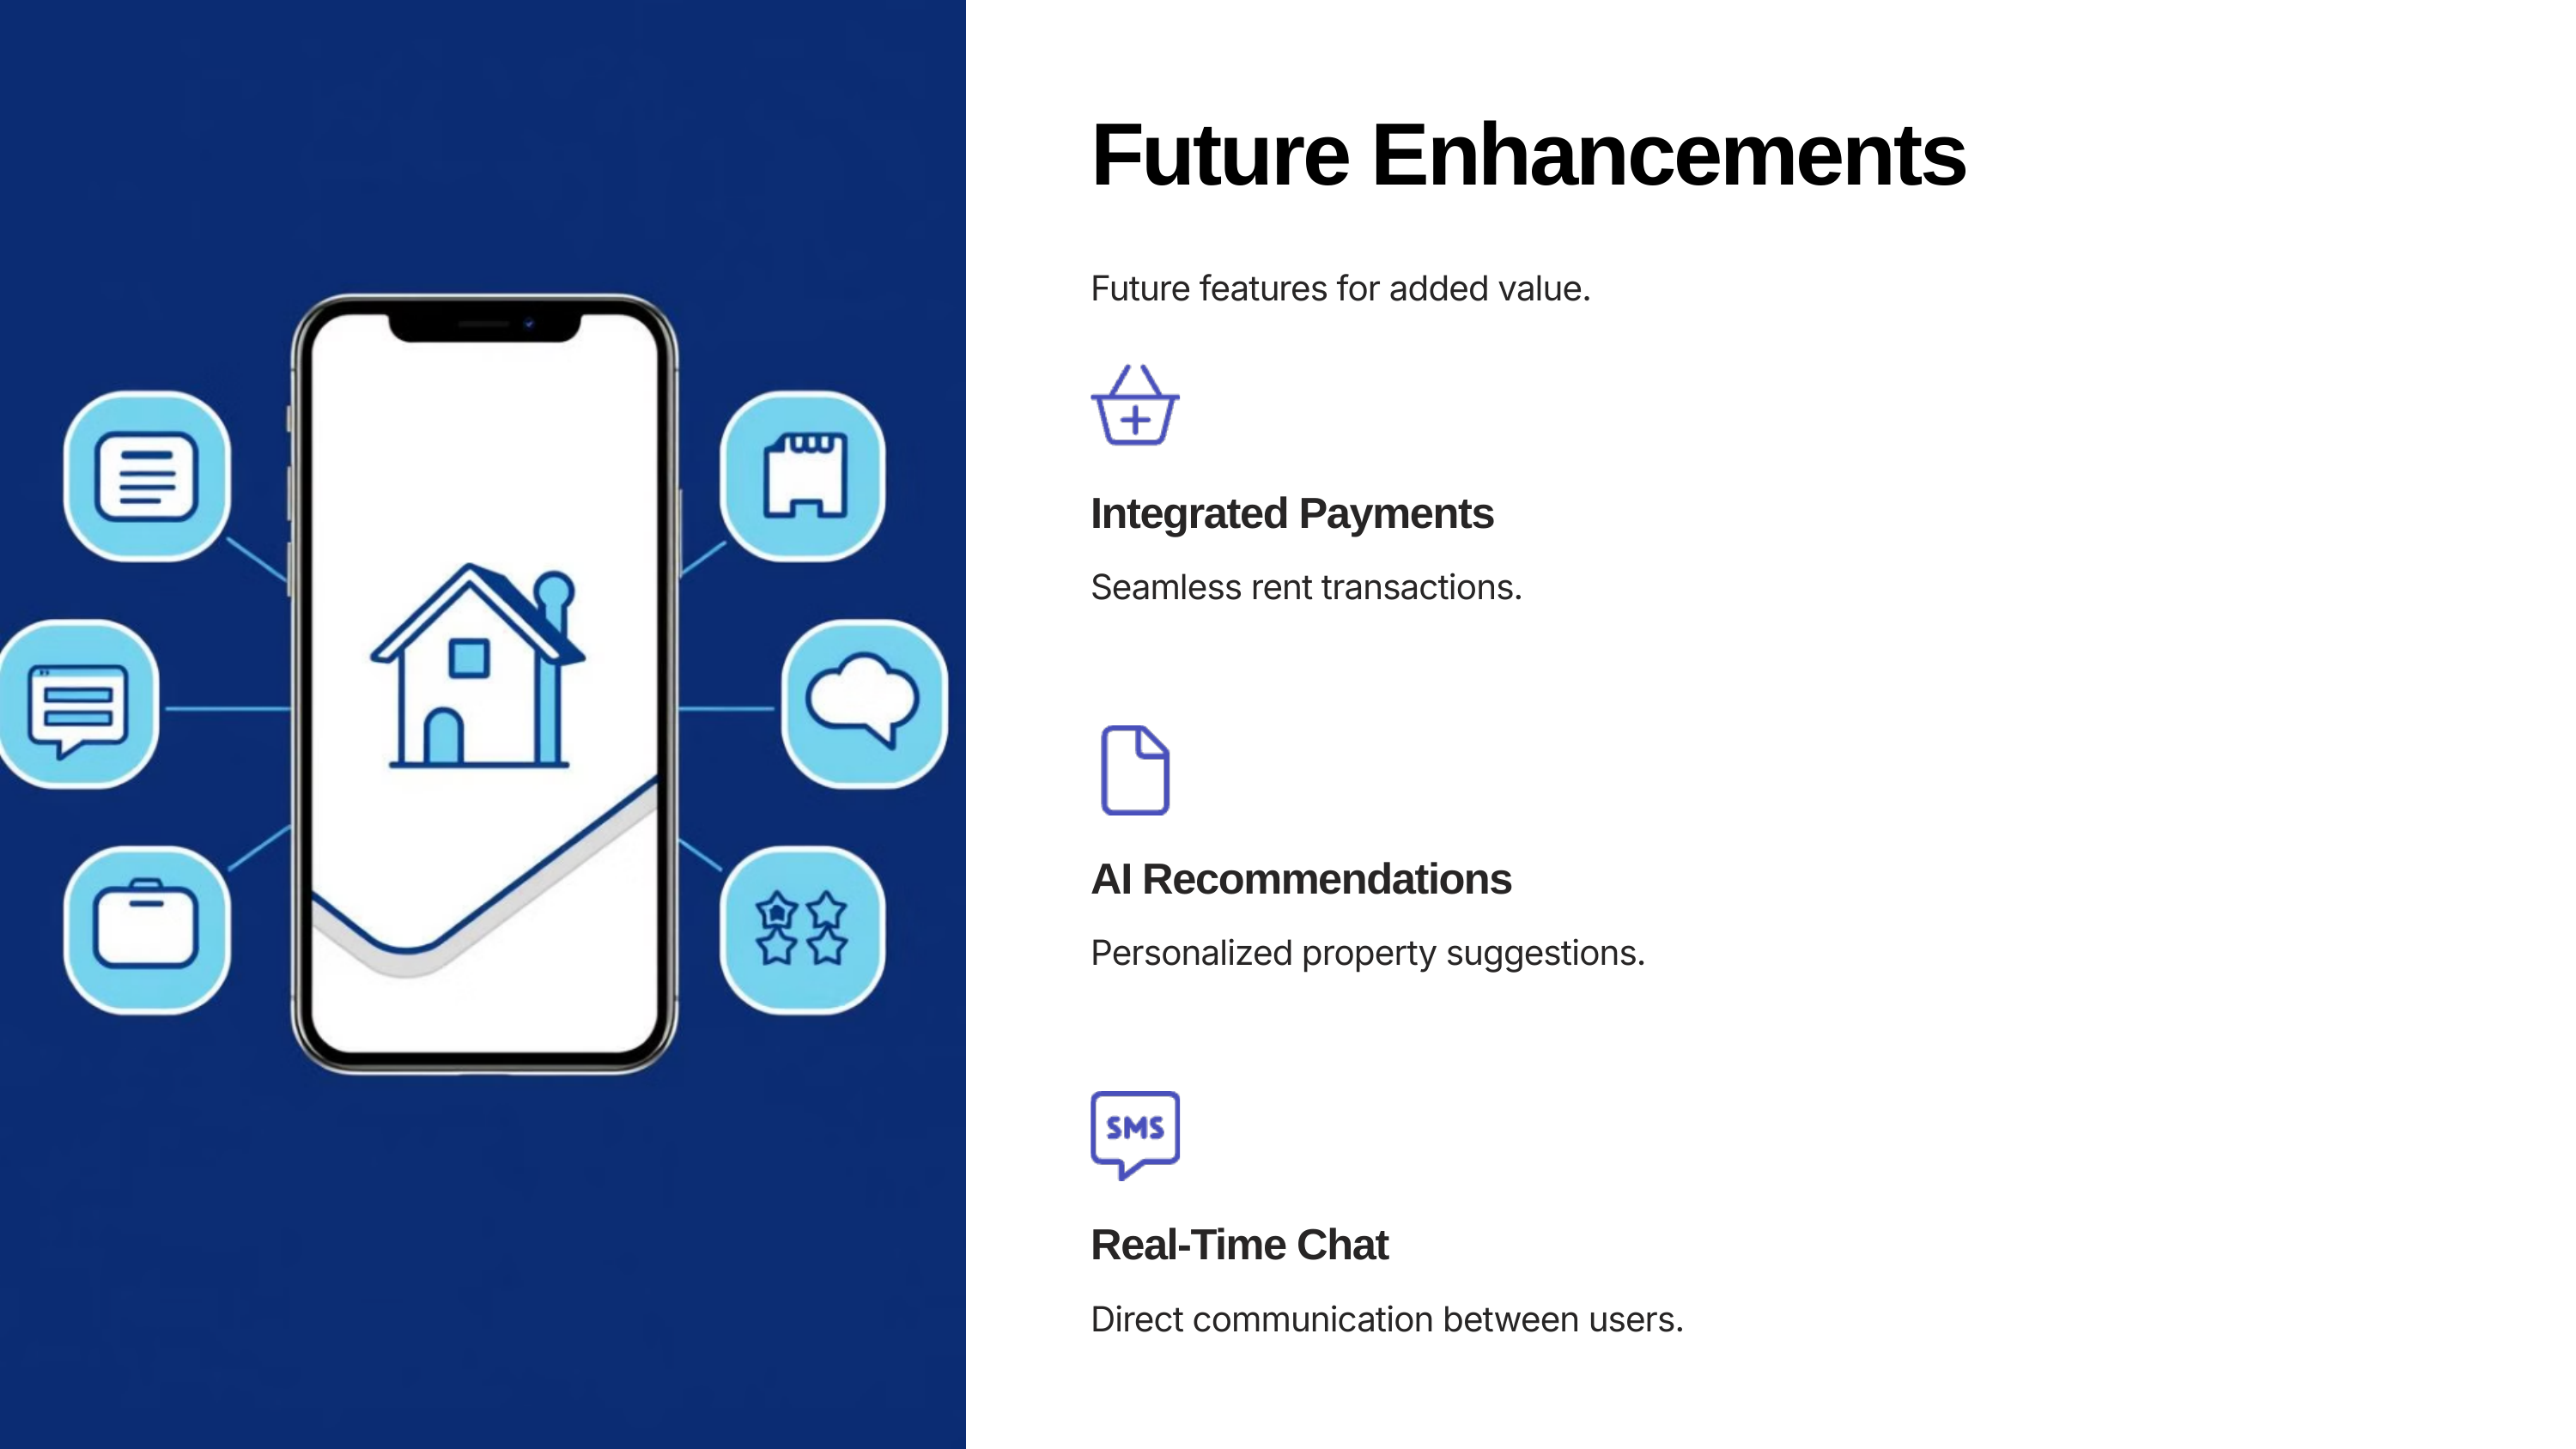

Future Enhancements
Future features for added value.

Integrated Payments
Seamless rent transactions.

AI Recommendations
Personalized property suggestions.

Real-Time Chat
Direct communication between users.